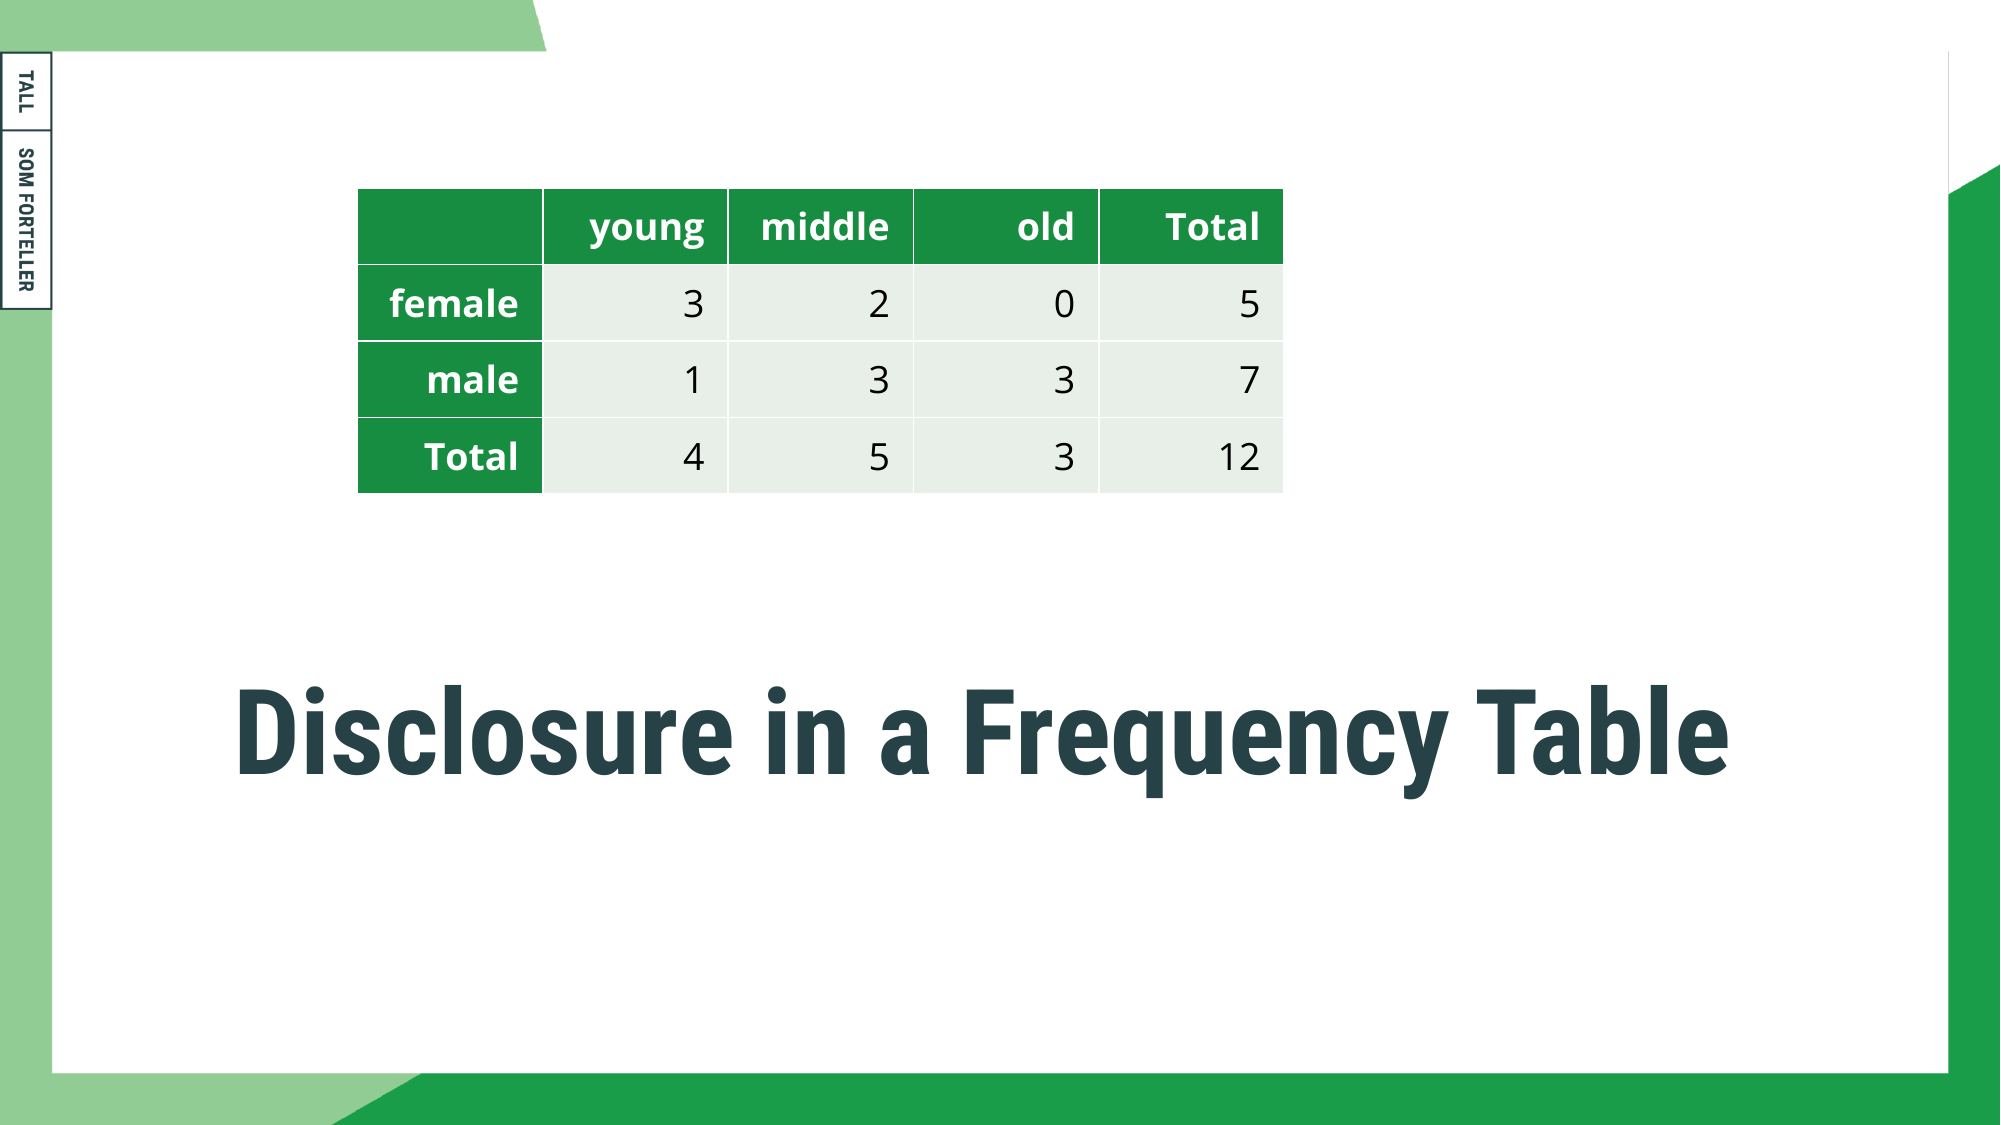

|  | young | middle | old | Total |
| --- | --- | --- | --- | --- |
| female | 3 | 2 | 0 | 5 |
| male | 1 | 3 | 3 | 7 |
| Total | 4 | 5 | 3 | 12 |
# Disclosure in a Frequency Table